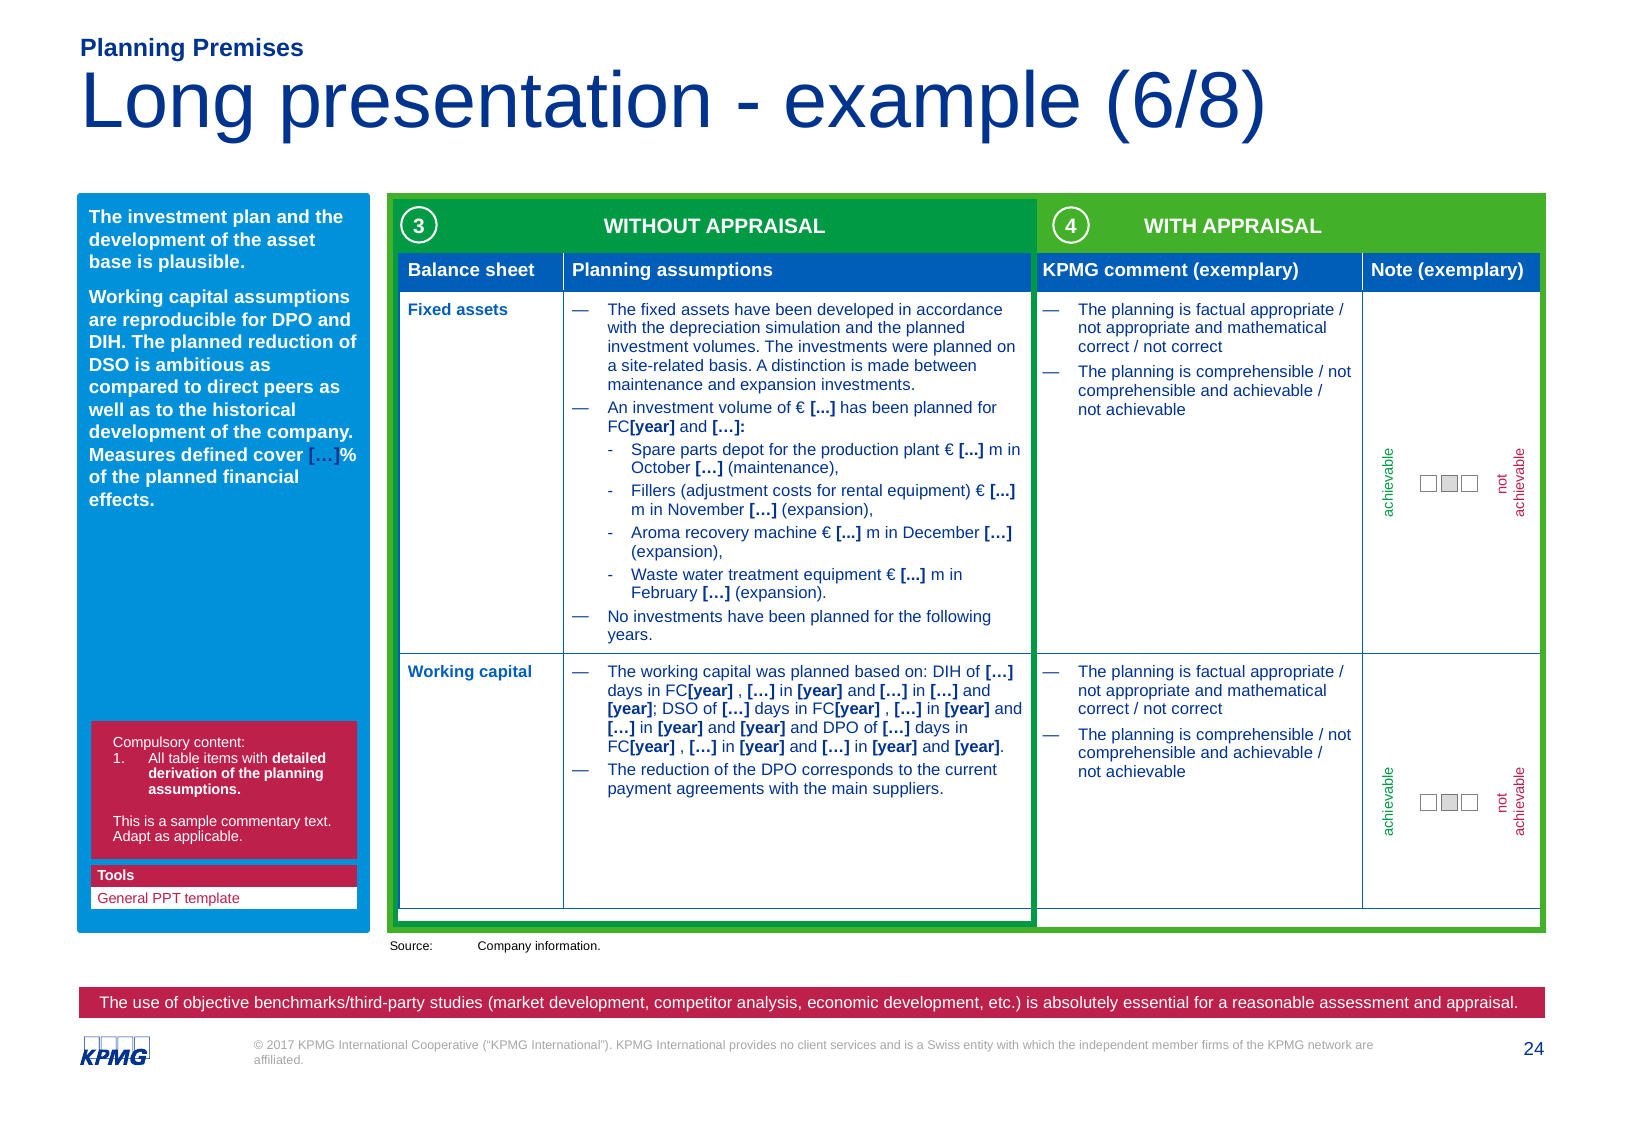

Planning Premises
# Long presentation - example (6/8)

The investment plan and the development of the asset base is plausible.
Working capital assumptions are reproducible for DPO and DIH. The planned reduction of DSO is ambitious as compared to direct peers as well as to the historical development of the company. Measures defined cover […]% of the planned financial effects.
WITHOUT APPRAISAL
WITH APPRAISAL
3
4

| Balance sheet | Planning assumptions | KPMG comment (exemplary) | Note (exemplary) |
| --- | --- | --- | --- |
| Fixed assets | The fixed assets have been developed in accordance with the depreciation simulation and the planned investment volumes. The investments were planned on a site-related basis. A distinction is made between maintenance and expansion investments. An investment volume of € [...] has been planned for FC[year] and […]: Spare parts depot for the production plant € [...] m in October […] (maintenance), Fillers (adjustment costs for rental equipment) € [...] m in November […] (expansion), Aroma recovery machine € [...] m in December […] (expansion), Waste water treatment equipment € [...] m in February […] (expansion). No investments have been planned for the following years. | The planning is factual appropriate / not appropriate and mathematical correct / not correct The planning is comprehensible / not comprehensible and achievable / not achievable |  |
| Working capital | The working capital was planned based on: DIH of […] days in FC[year] , […] in [year] and […] in […] and [year]; DSO of […] days in FC[year] , […] in [year] and […] in [year] and [year] and DPO of […] days in FC[year] , […] in [year] and […] in [year] and [year]. The reduction of the DPO corresponds to the current payment agreements with the main suppliers. | The planning is factual appropriate / not appropriate and mathematical correct / not correct The planning is comprehensible / not comprehensible and achievable / not achievable |  |
not
achievable
achievable

Compulsory content:
All table items with detailed derivation of the planning assumptions.

This is a sample commentary text.
Adapt as applicable.
not
achievable
achievable

| Tools |
| --- |
| General PPT template |
Source:	Company information.
The use of objective benchmarks/third-party studies (market development, competitor analysis, economic development, etc.) is absolutely essential for a reasonable assessment and appraisal.